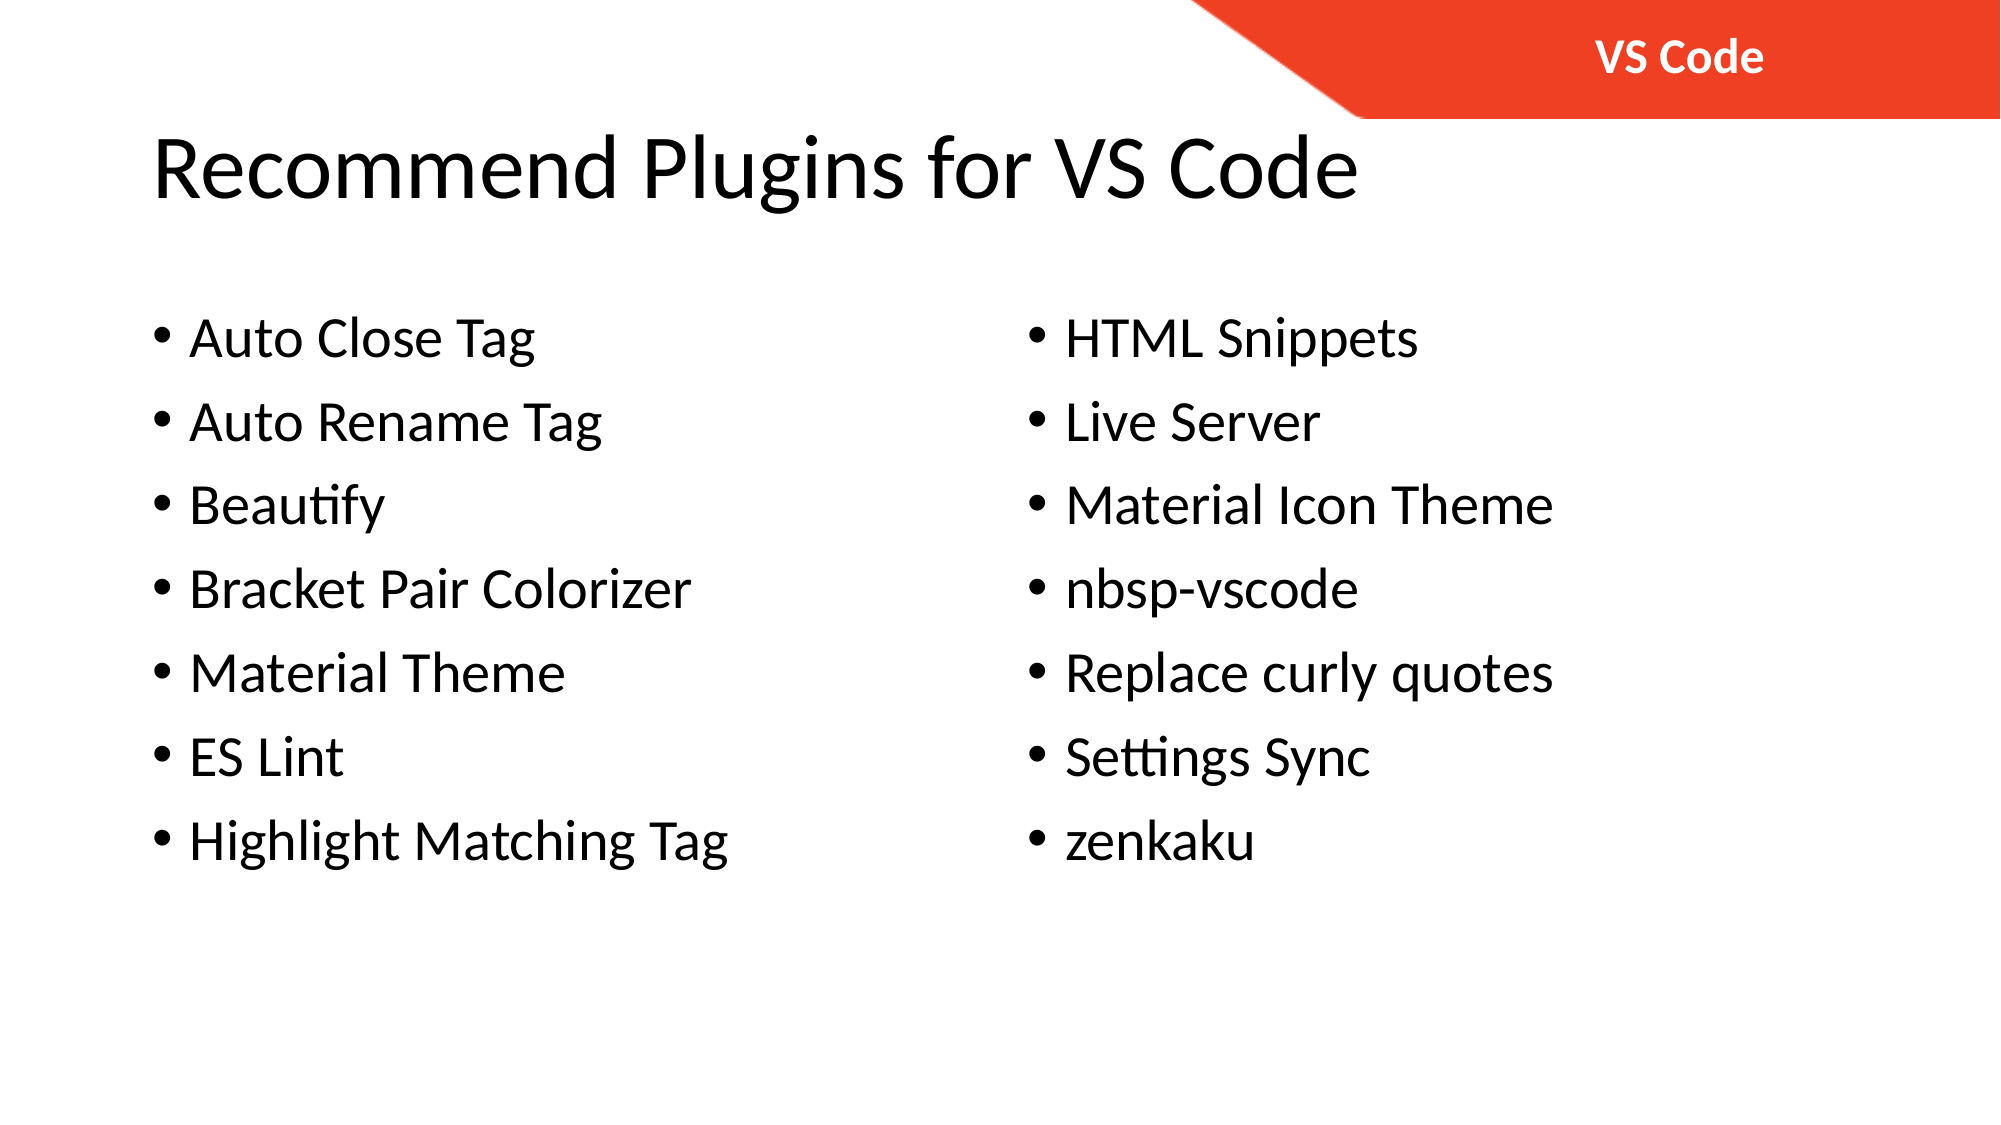

VS Code
# Recommend Plugins for VS Code
Auto Close Tag
Auto Rename Tag
Beautify
Bracket Pair Colorizer
Material Theme
ES Lint
Highlight Matching Tag
HTML Snippets
Live Server
Material Icon Theme
nbsp-vscode
Replace curly quotes
Settings Sync
zenkaku